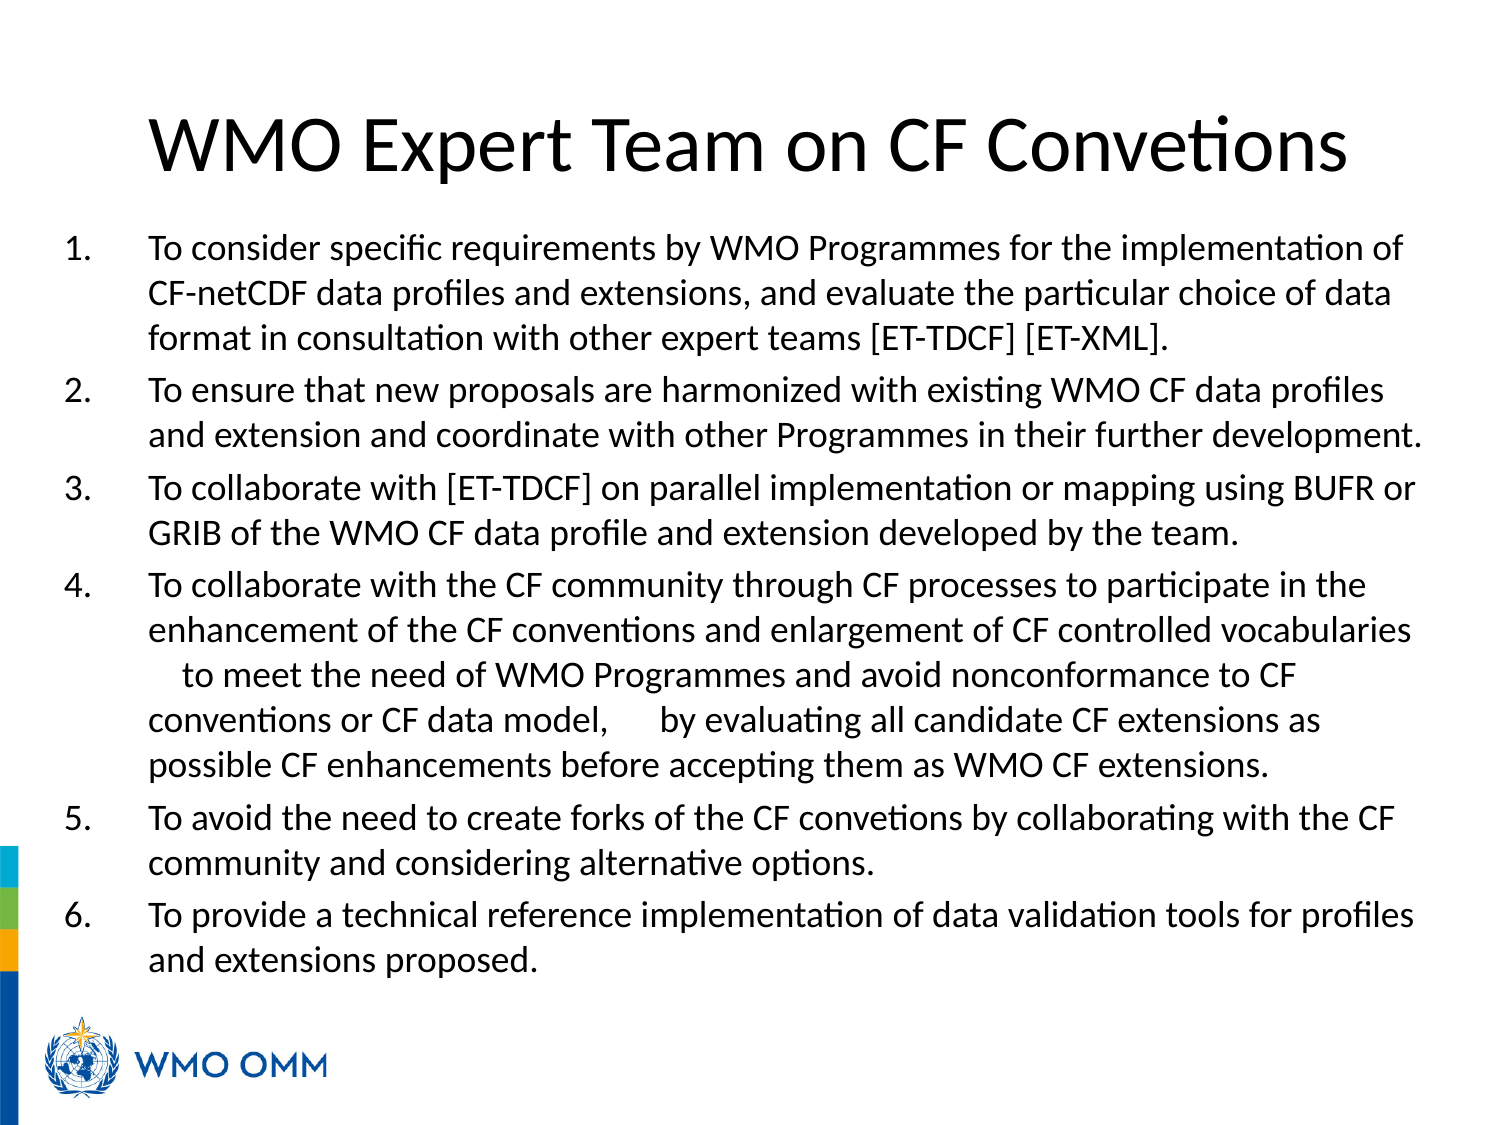

# WMO Expert Team on CF Convetions
To consider specific requirements by WMO Programmes for the implementation of CF-netCDF data profiles and extensions, and evaluate the particular choice of data format in consultation with other expert teams [ET-TDCF] [ET-XML].
To ensure that new proposals are harmonized with existing WMO CF data profiles and extension and coordinate with other Programmes in their further development.
To collaborate with [ET-TDCF] on parallel implementation or mapping using BUFR or GRIB of the WMO CF data profile and extension developed by the team.
To collaborate with the CF community through CF processes to participate in the enhancement of the CF conventions and enlargement of CF controlled vocabularies      to meet the need of WMO Programmes and avoid nonconformance to CF conventions or CF data model,      by evaluating all candidate CF extensions as possible CF enhancements before accepting them as WMO CF extensions.
To avoid the need to create forks of the CF convetions by collaborating with the CF community and considering alternative options.
To provide a technical reference implementation of data validation tools for profiles and extensions proposed.